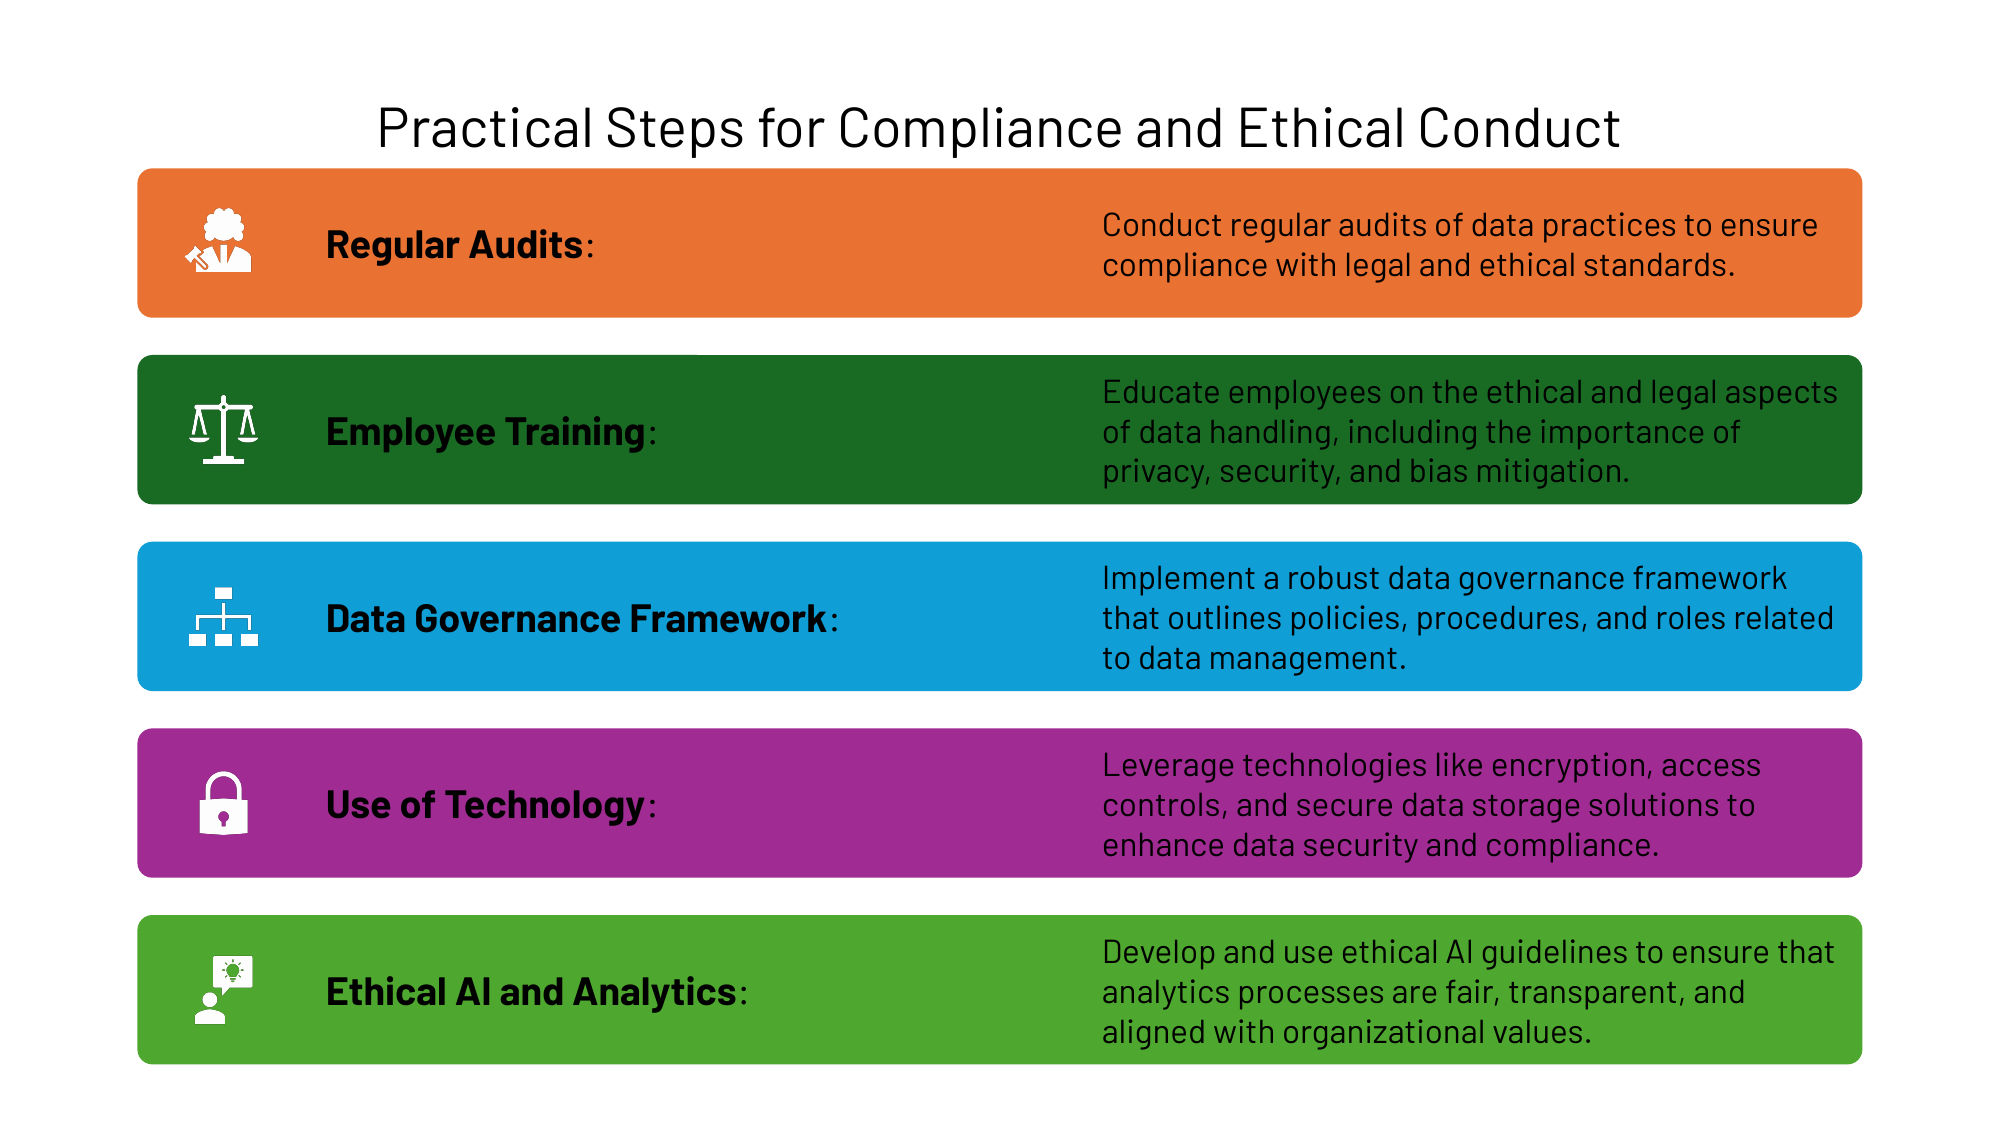

# Practical Steps for Compliance and Ethical Conduct
Regular Audits:
Conduct regular audits of data practices to ensure compliance with legal and ethical standards.
Employee Training:
Educate employees on the ethical and legal aspects of data handling, including the importance of privacy, security, and bias mitigation.
Data Governance Framework:
Implement a robust data governance framework that outlines policies, procedures, and roles related to data management.
Use of Technology:
Leverage technologies like encryption, access controls, and secure data storage solutions to enhance data security and compliance.
Ethical AI and Analytics:
Develop and use ethical AI guidelines to ensure that analytics processes are fair, transparent, and aligned with organizational values.